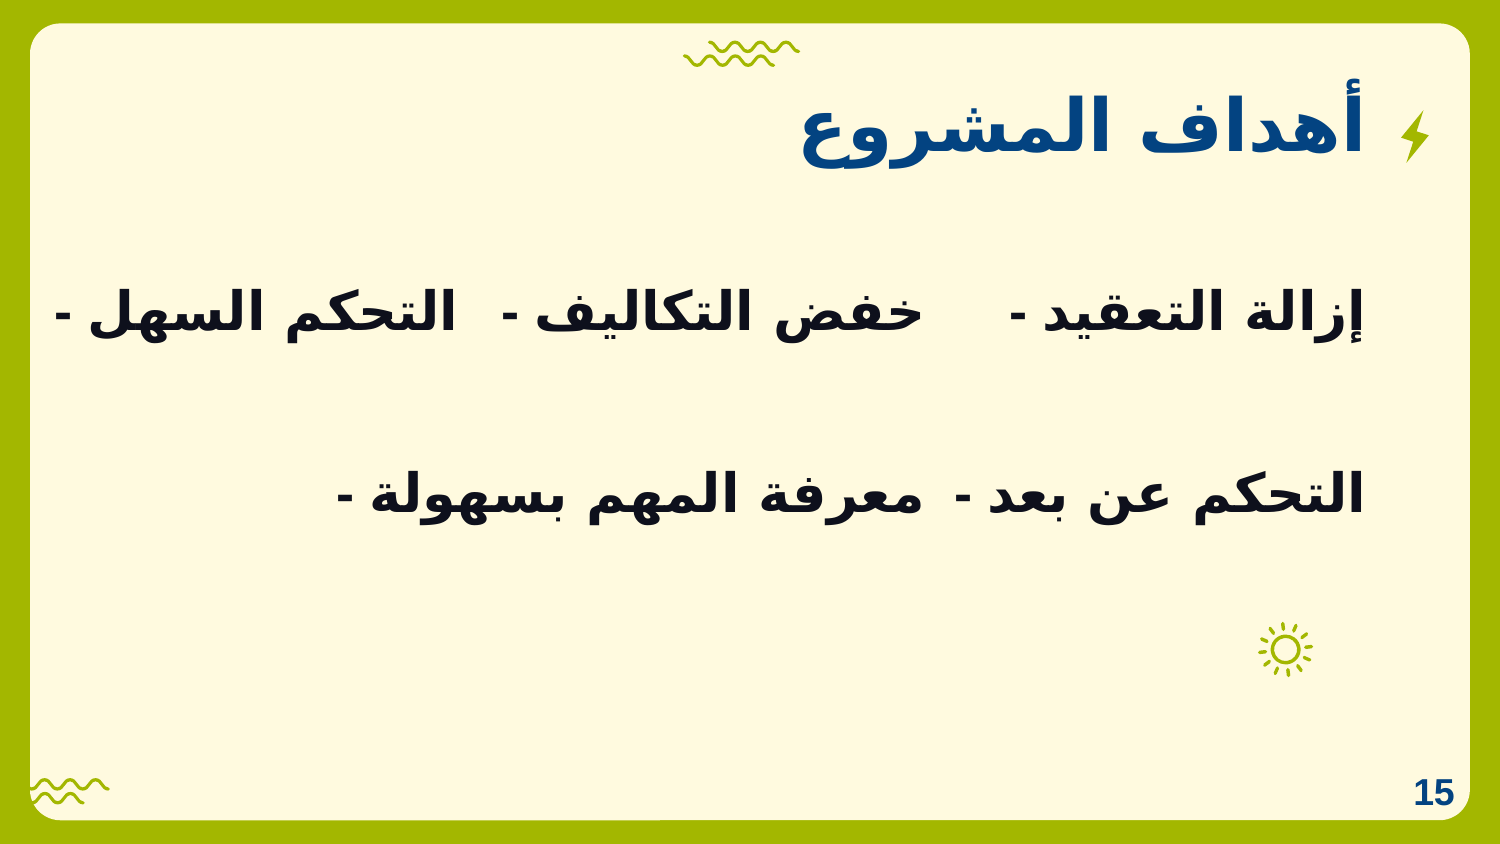

# أهداف المشروع
- التحكم السهل
- خفض التكاليف
- إزالة التعقيد
- معرفة المهم بسهولة
- التحكم عن بعد

15